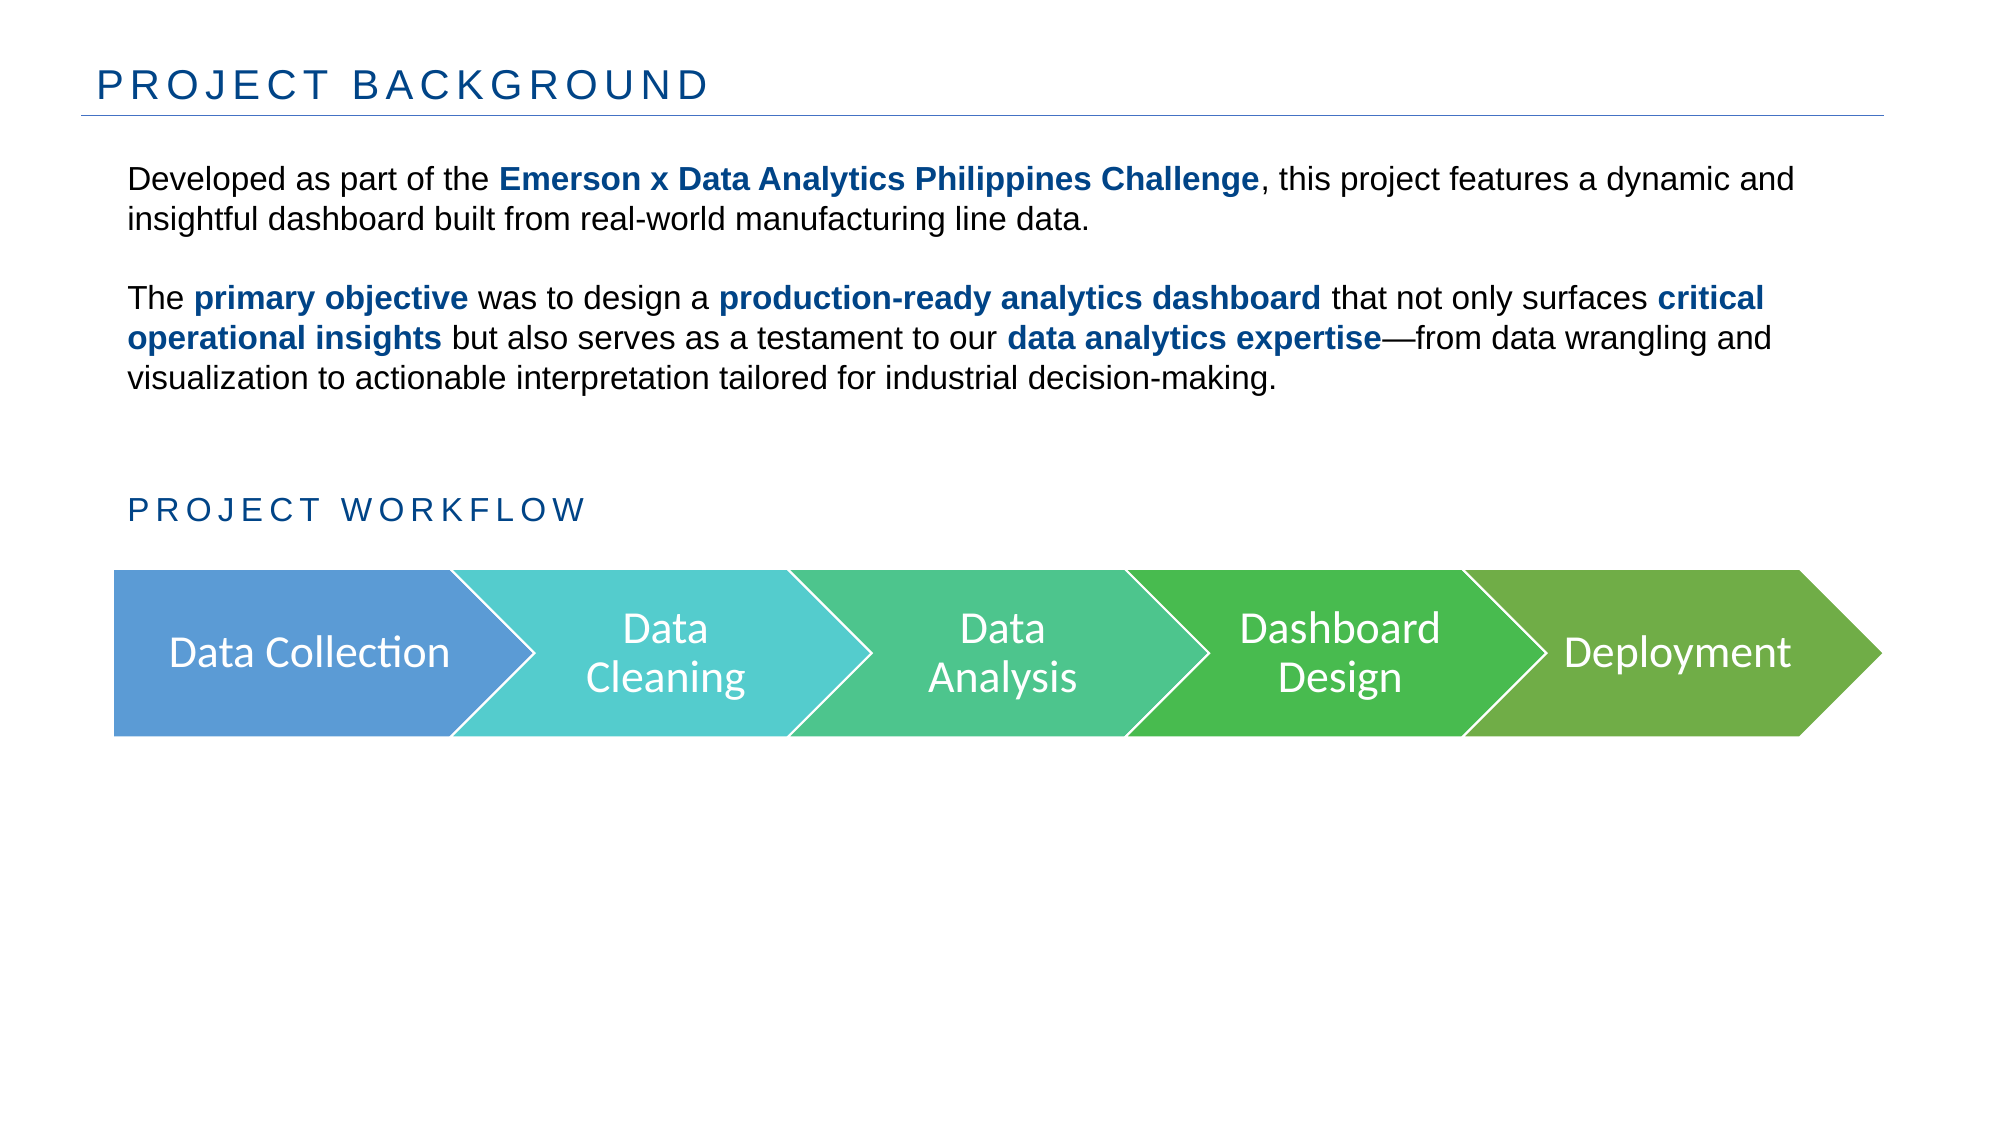

PROJECT BACKGROUND
Developed as part of the Emerson x Data Analytics Philippines Challenge, this project features a dynamic and insightful dashboard built from real-world manufacturing line data.

The primary objective was to design a production-ready analytics dashboard that not only surfaces critical operational insights but also serves as a testament to our data analytics expertise—from data wrangling and visualization to actionable interpretation tailored for industrial decision-making.

Data Collection
Data Cleaning
Data Analysis
Dashboard Design
Deployment
PROJECT WORKFLOW